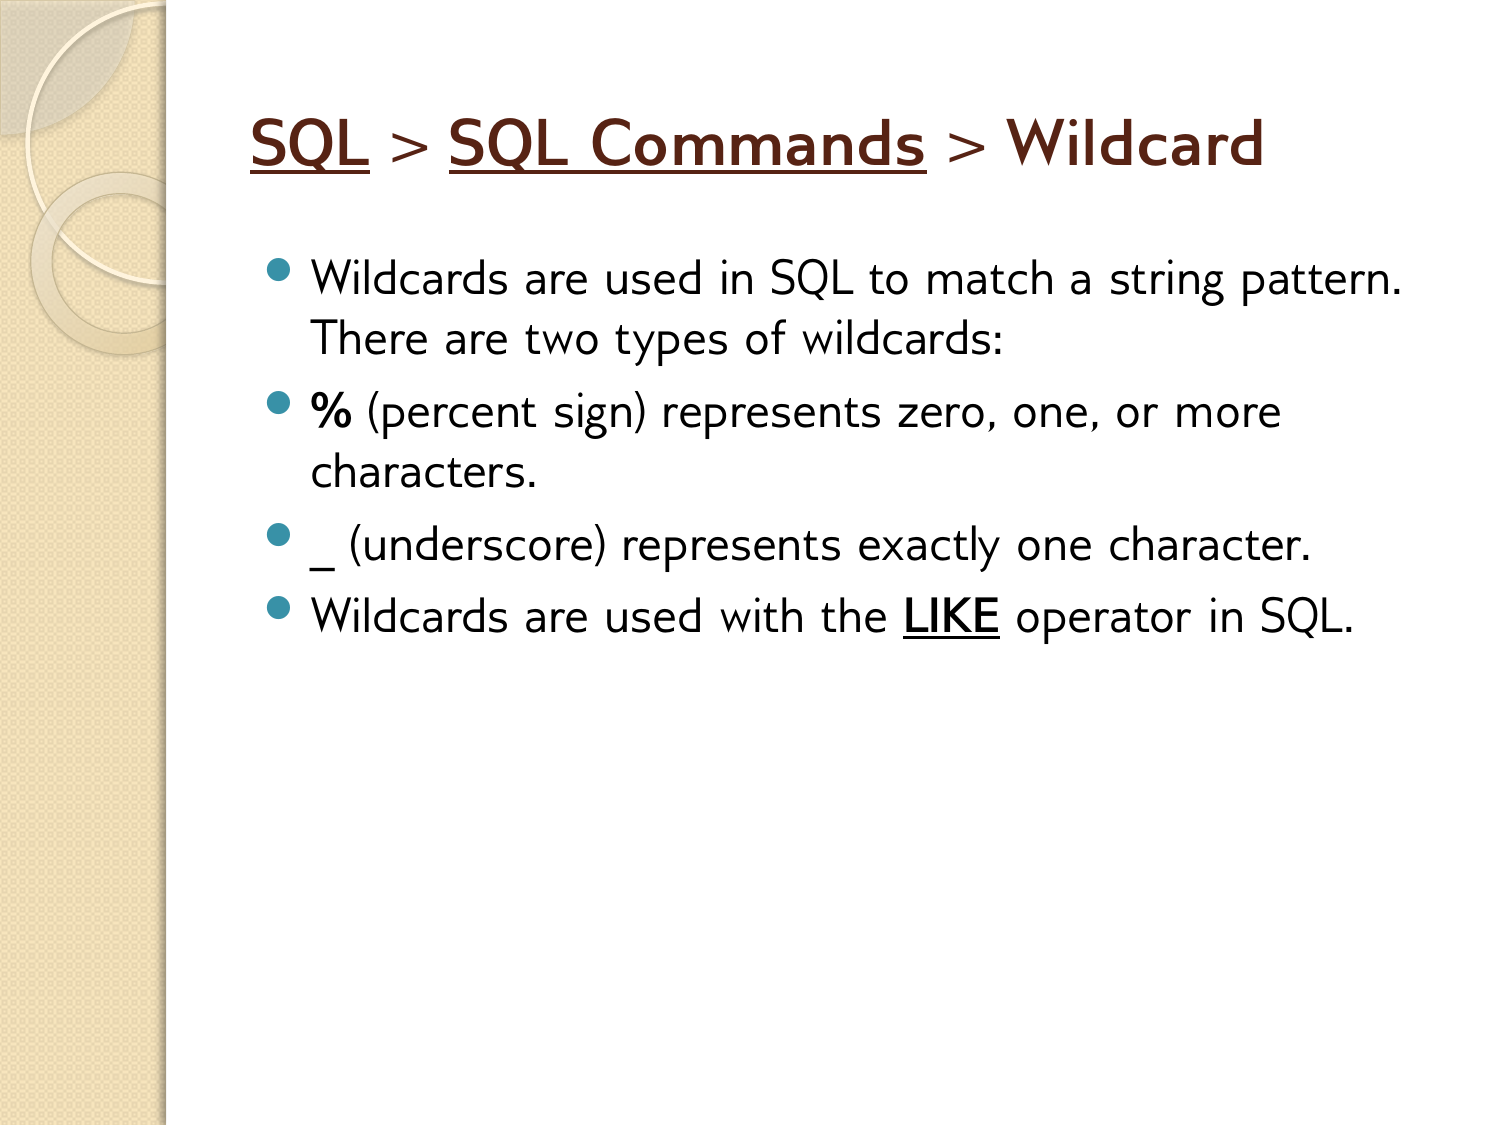

# SQL > SQL Commands > Wildcard
Wildcards are used in SQL to match a string pattern. There are two types of wildcards:
% (percent sign) represents zero, one, or more characters.
_ (underscore) represents exactly one character.
Wildcards are used with the LIKE operator in SQL.